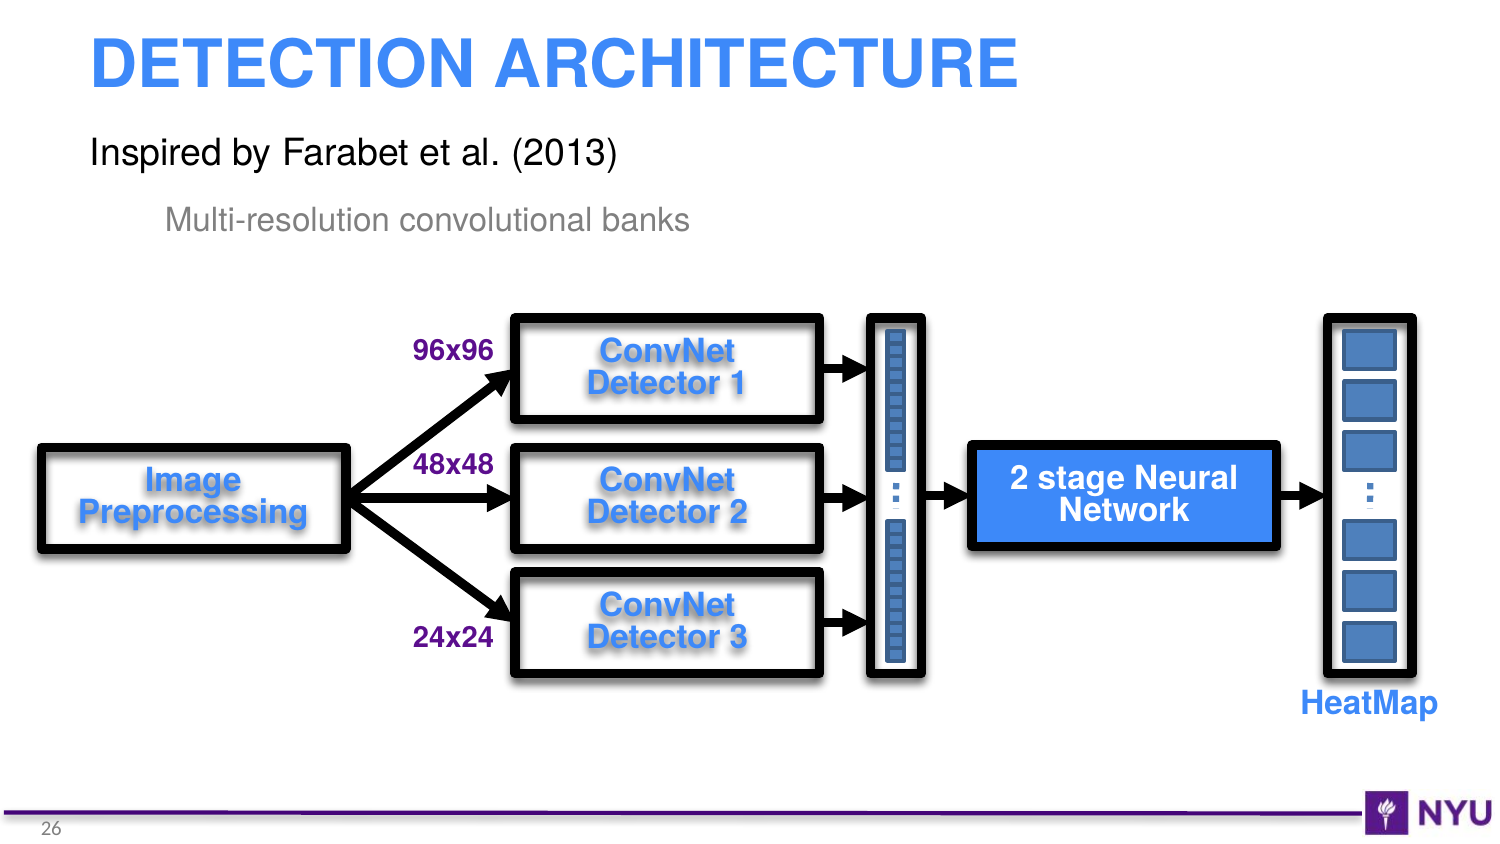

# Detection Architecture
Inspired by Farabet et al. (2013)
Multi-resolution convolutional banks
ConvNet Detector 1

96x96

2 stage Neural Network

48x48
Image Preprocessing
ConvNet Detector 2

ConvNet Detector 3

24x24

HeatMap
26